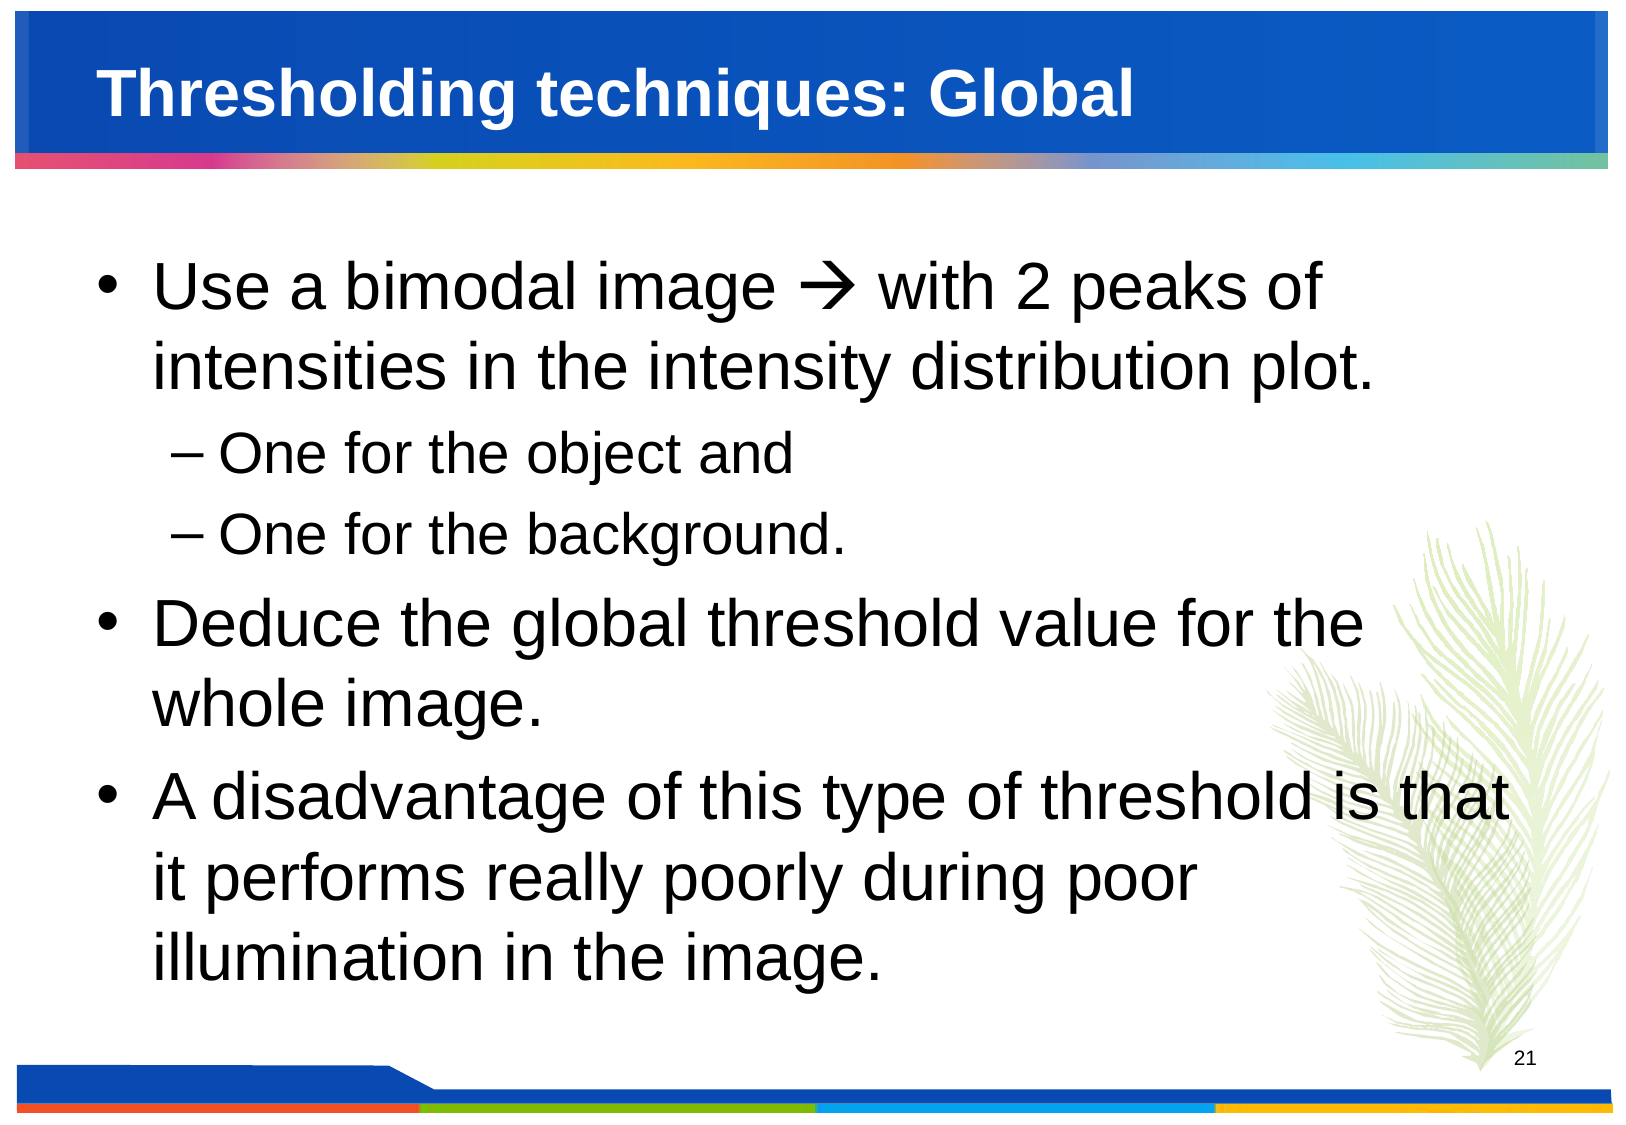

# Thresholding techniques: Global
Use a bimodal image 🡪 with 2 peaks of intensities in the intensity distribution plot.
One for the object and
One for the background.
Deduce the global threshold value for the whole image.
A disadvantage of this type of threshold is that it performs really poorly during poor illumination in the image.
21